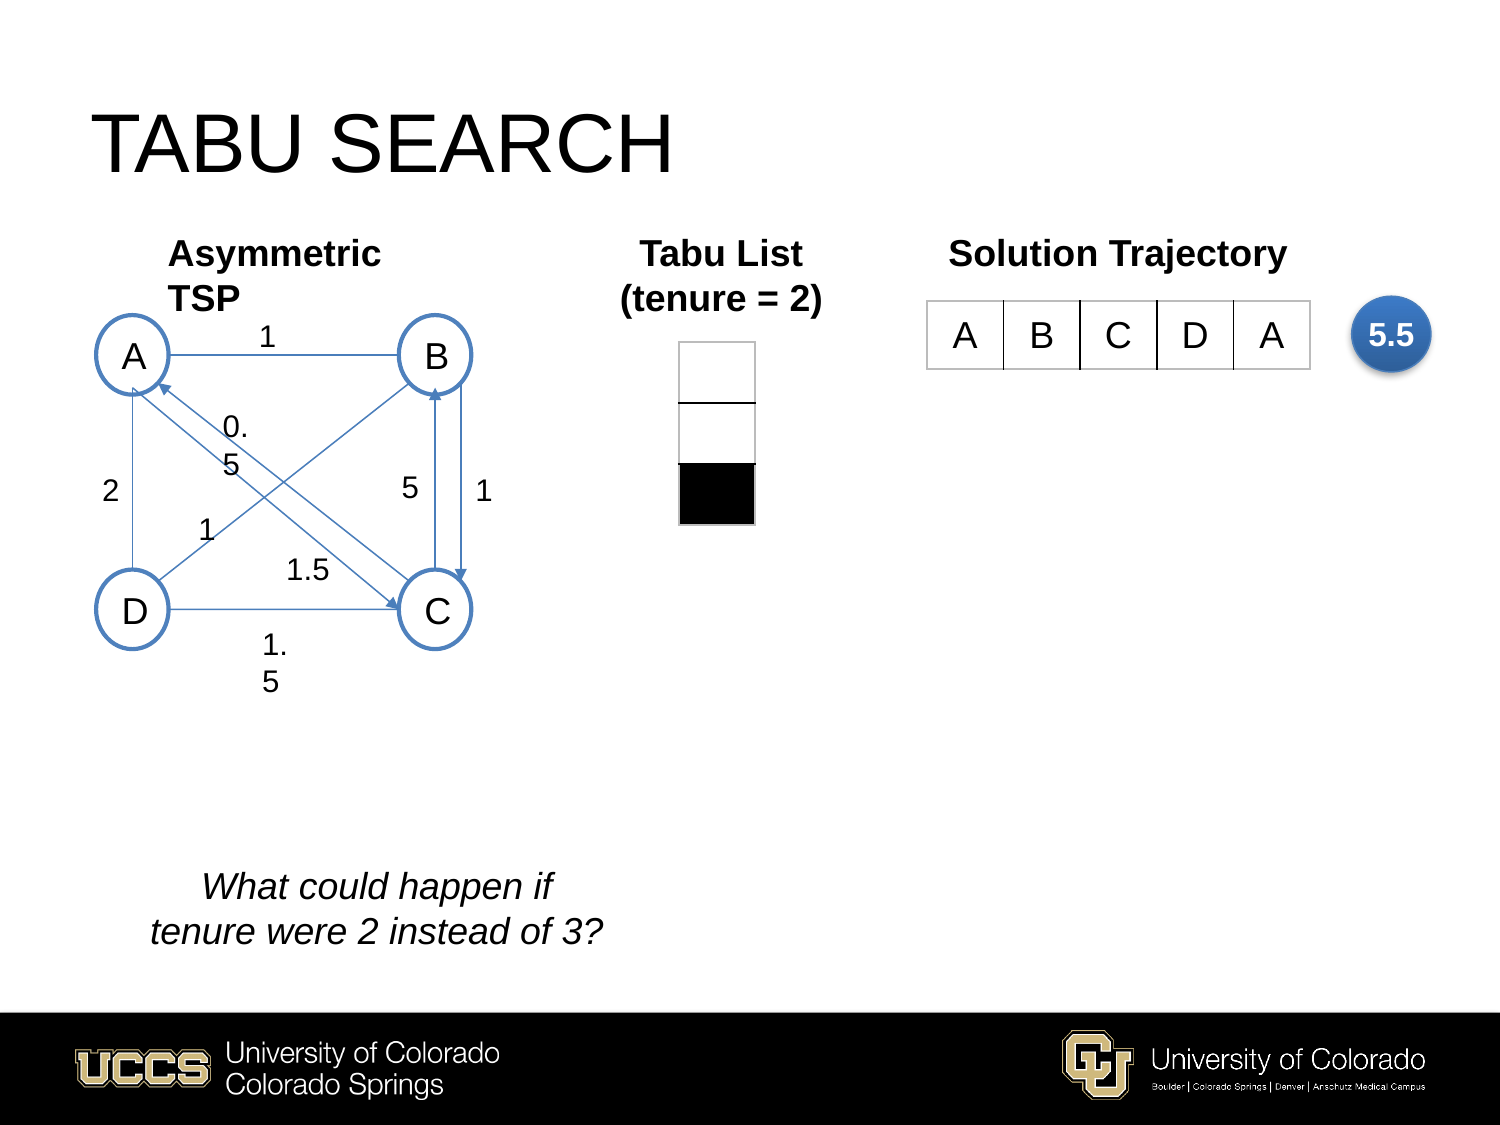

# TABU SEARCH
Asymmetric TSP
Tabu List
(tenure = 2)
Solution Trajectory

5.5
| A | B | C | D | A |
| --- | --- | --- | --- | --- |
1
A
B
0.5
5
2
1
1
1.5
D
C
1.5
|  |
| --- |
|  |
|  |
What could happen if tenure were 2 instead of 3?